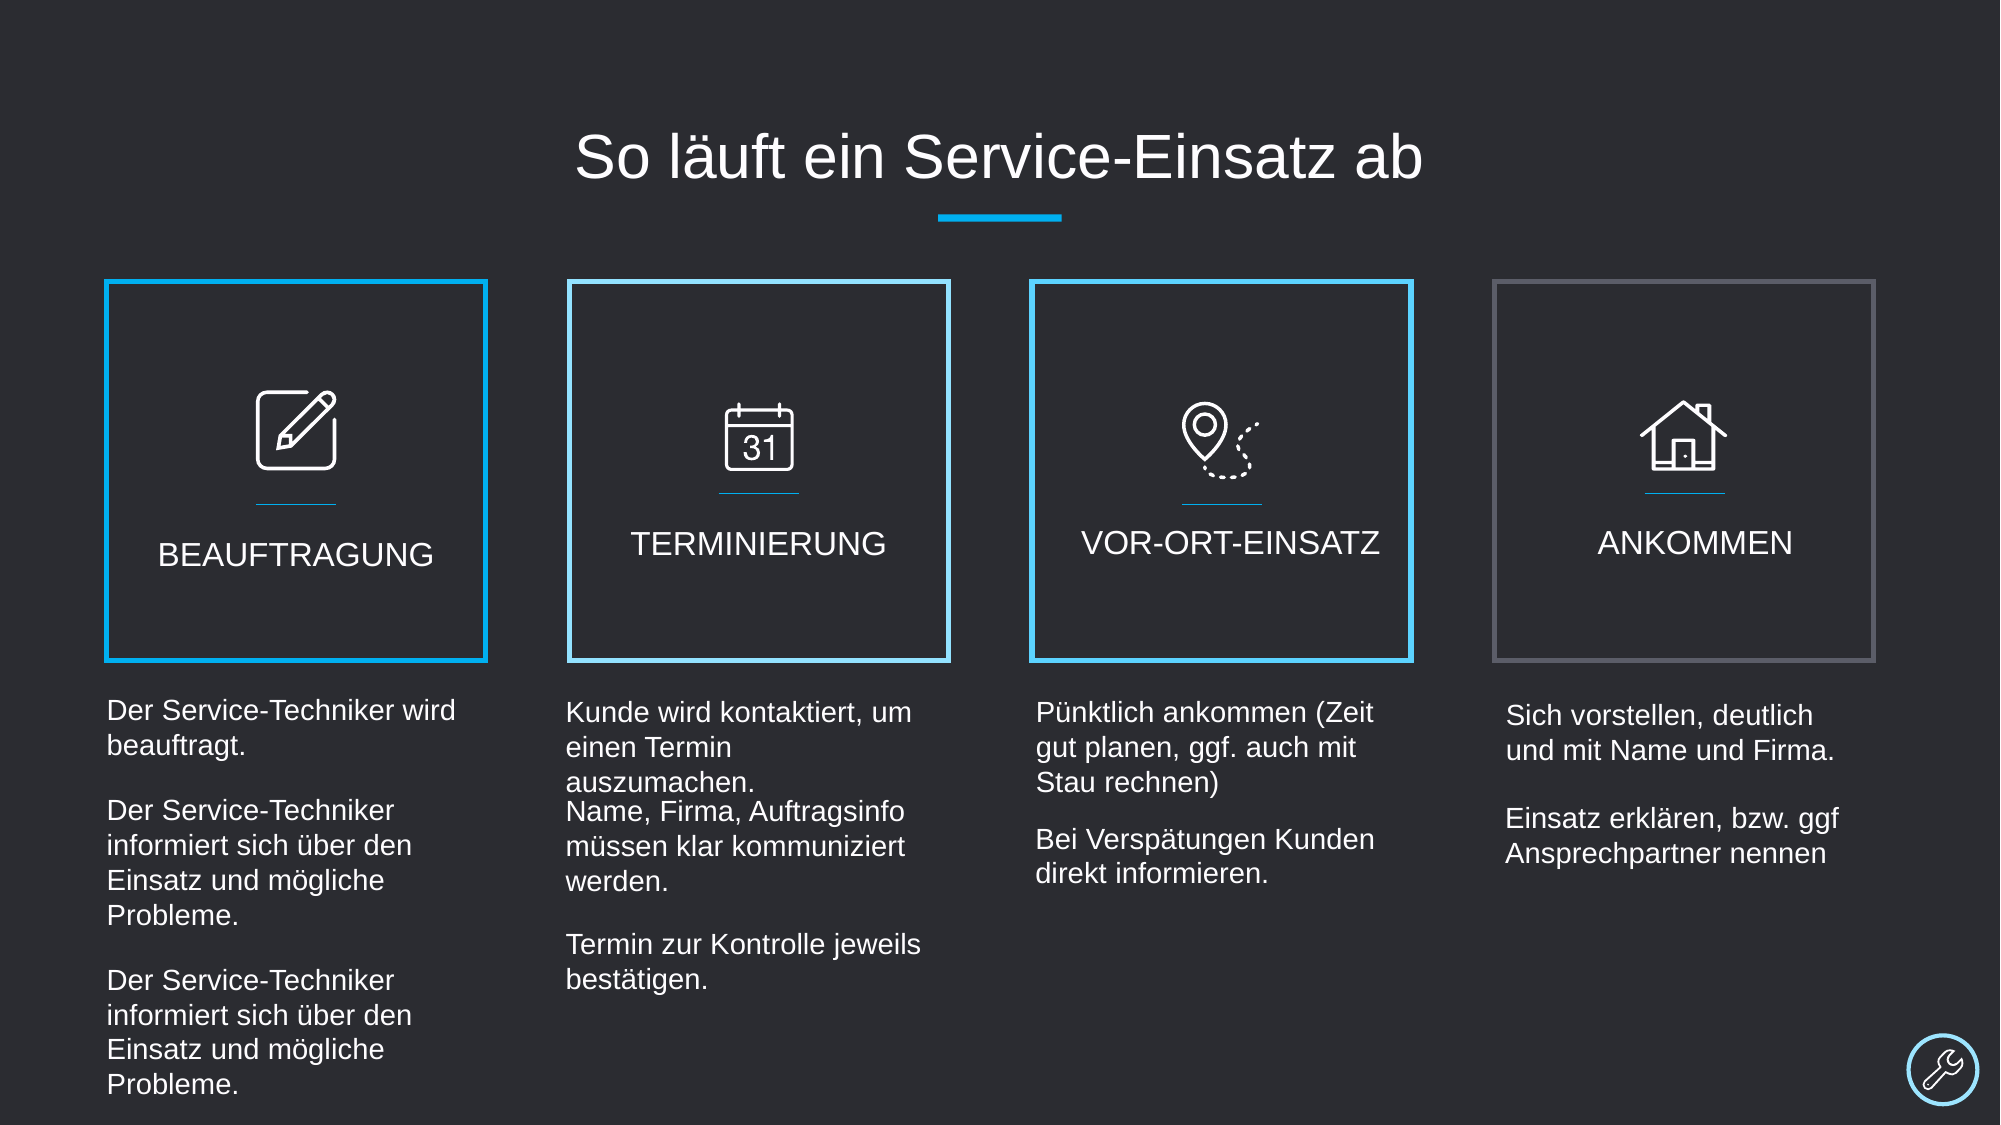

So läuft ein Service-Einsatz ab

VOR-ORT-EINSATZ
ANKOMMEN
TERMINIERUNG
BEAUFTRAGUNG
Der Service-Techniker wird beauftragt.
Pünktlich ankommen (Zeit gut planen, ggf. auch mit Stau rechnen)
Kunde wird kontaktiert, um einen Termin auszumachen.
Sich vorstellen, deutlich und mit Name und Firma.
Der Service-Techniker informiert sich über den Einsatz und mögliche Probleme.
Name, Firma, Auftragsinfo müssen klar kommuniziert werden.
Einsatz erklären, bzw. ggf Ansprechpartner nennen
Bei Verspätungen Kunden direkt informieren.
Termin zur Kontrolle jeweils bestätigen.
Der Service-Techniker informiert sich über den Einsatz und mögliche Probleme.